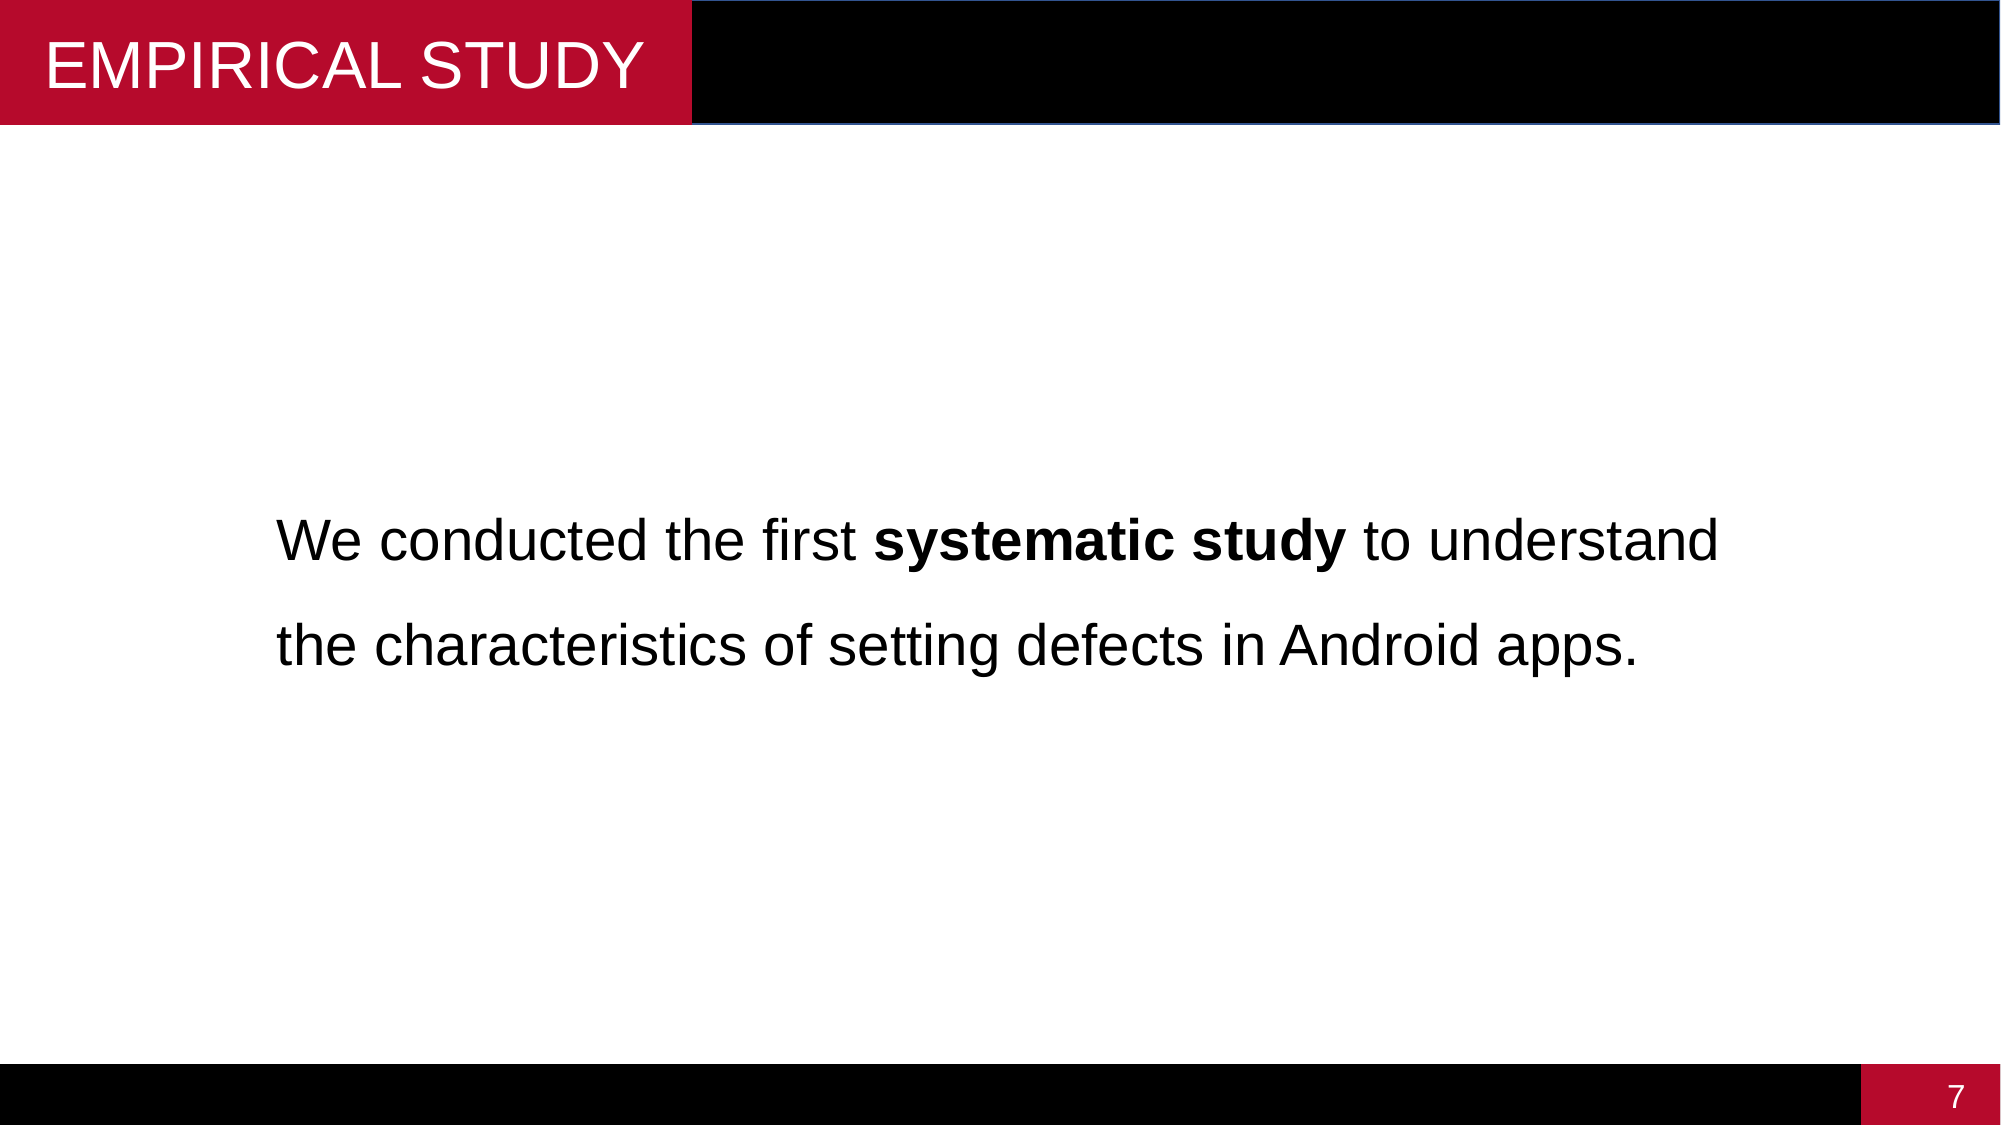

EMPIRICAL STUDY
We conducted the first systematic study to understand the characteristics of setting defects in Android apps.
7